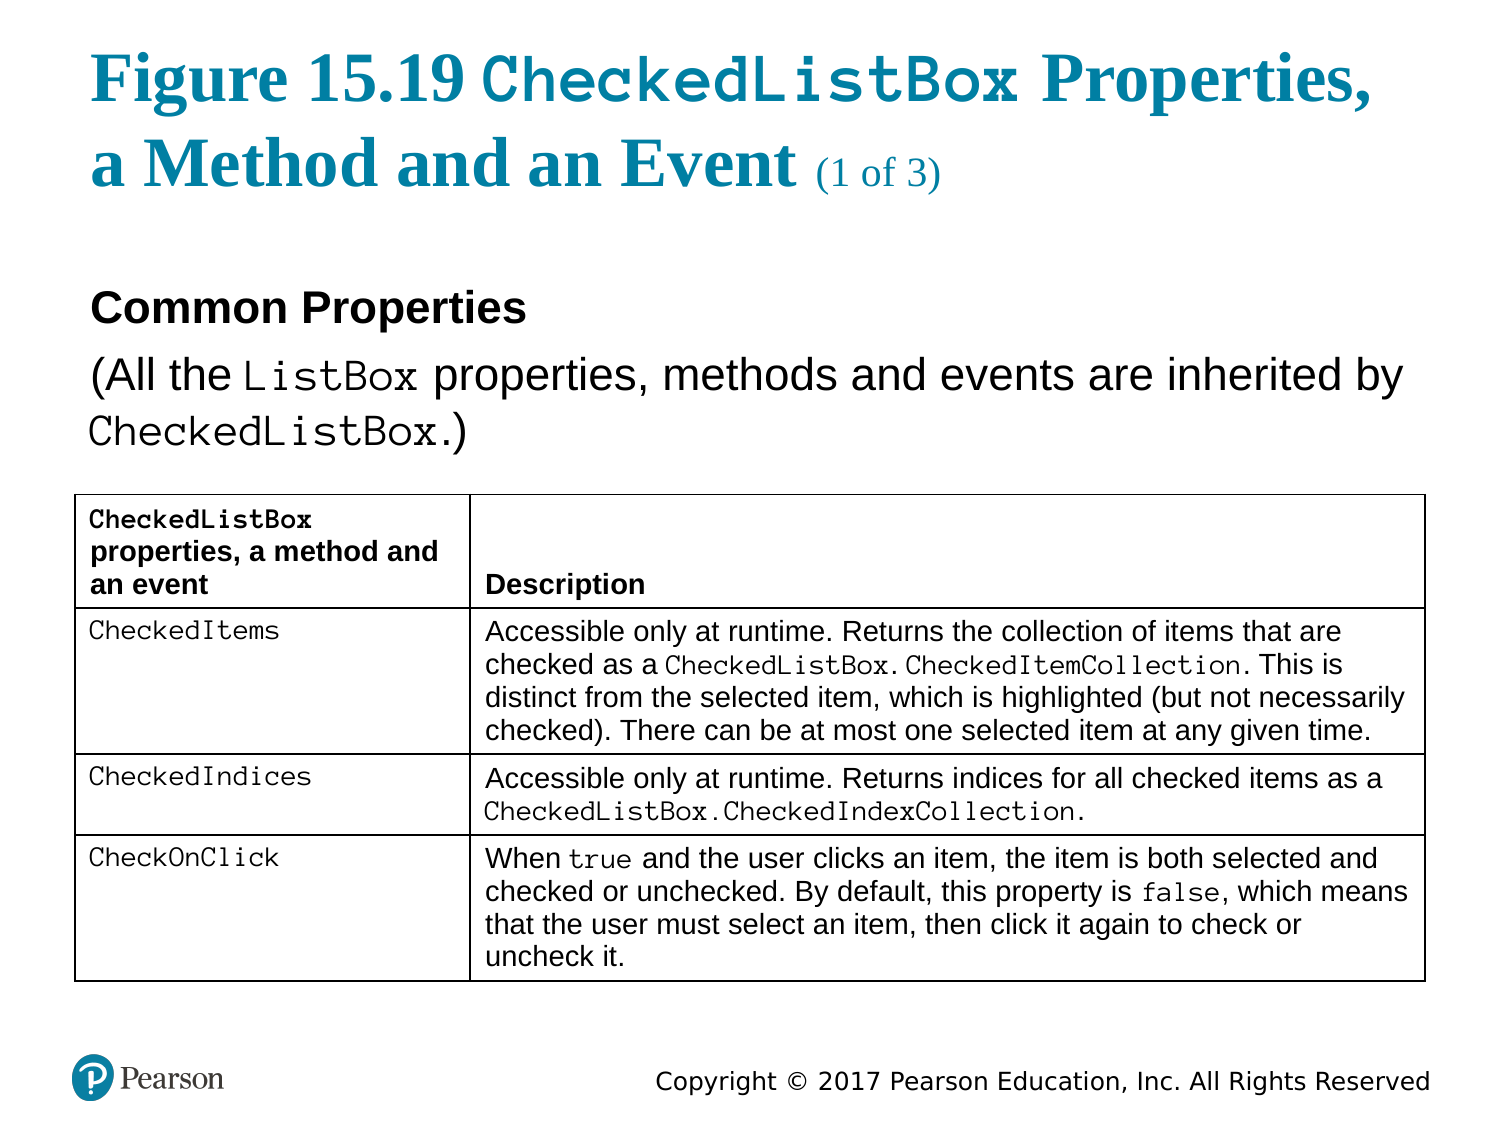

# Figure 15.19 CheckedListBox Properties, a Method and an Event (1 of 3)
Common Properties
(All the ListBox properties, methods and events are inherited by CheckedListBox.)
| CheckedListBox properties, a method and an event | Description |
| --- | --- |
| CheckedItems | Accessible only at runtime. Returns the collection of items that are checked as a CheckedListBox. CheckedItemCollection. This is distinct from the selected item, which is highlighted (but not necessarily checked). There can be at most one selected item at any given time. |
| CheckedIndices | Accessible only at runtime. Returns indices for all checked items as a CheckedListBox.CheckedIndexCollection. |
| CheckOnClick | When true and the user clicks an item, the item is both selected and checked or unchecked. By default, this property is false, which means that the user must select an item, then click it again to check or uncheck it. |